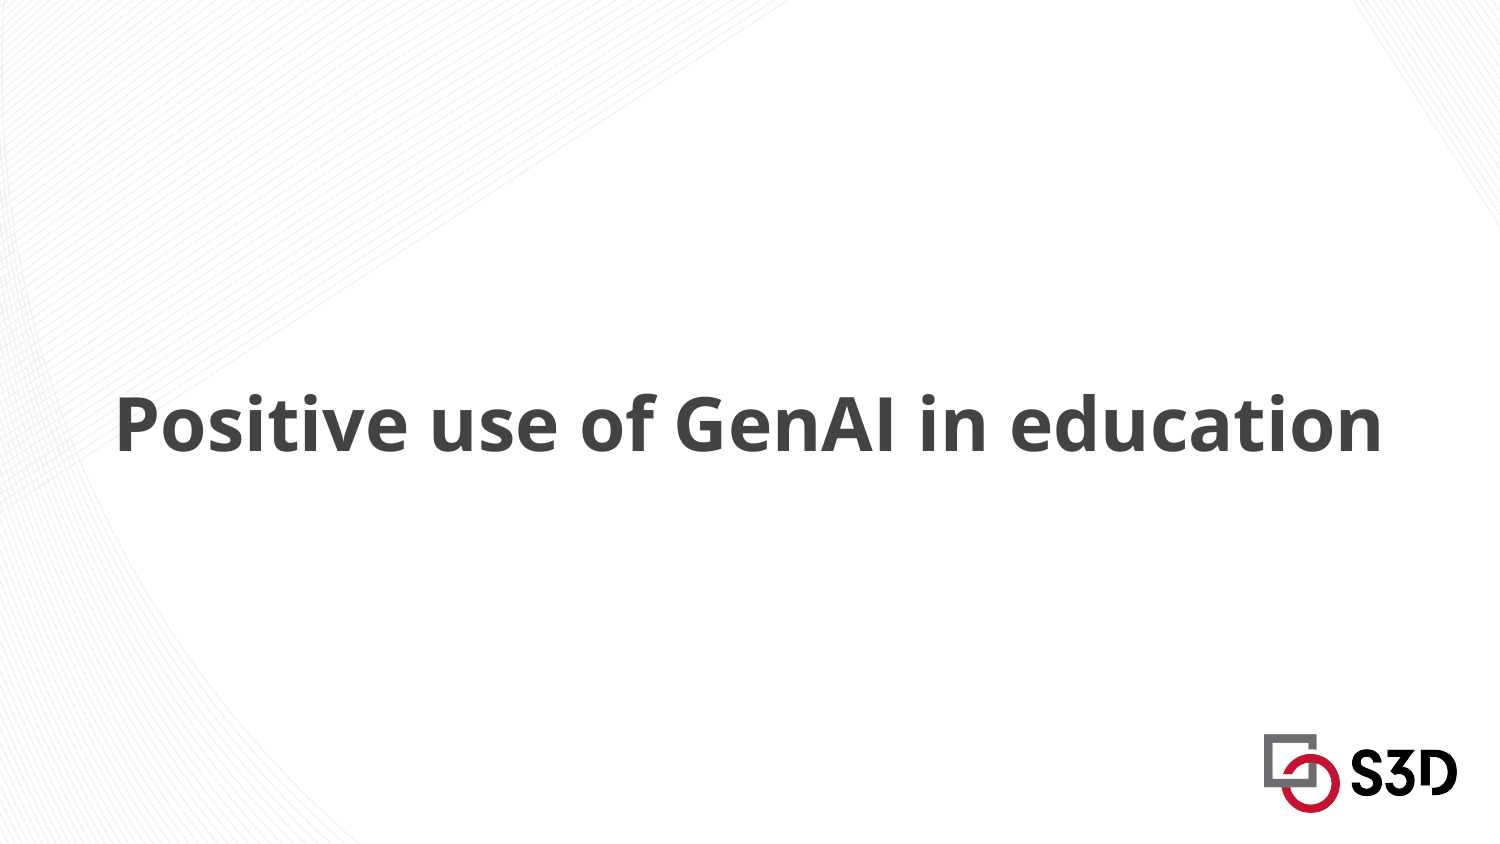

# Positive use of GenAI in education